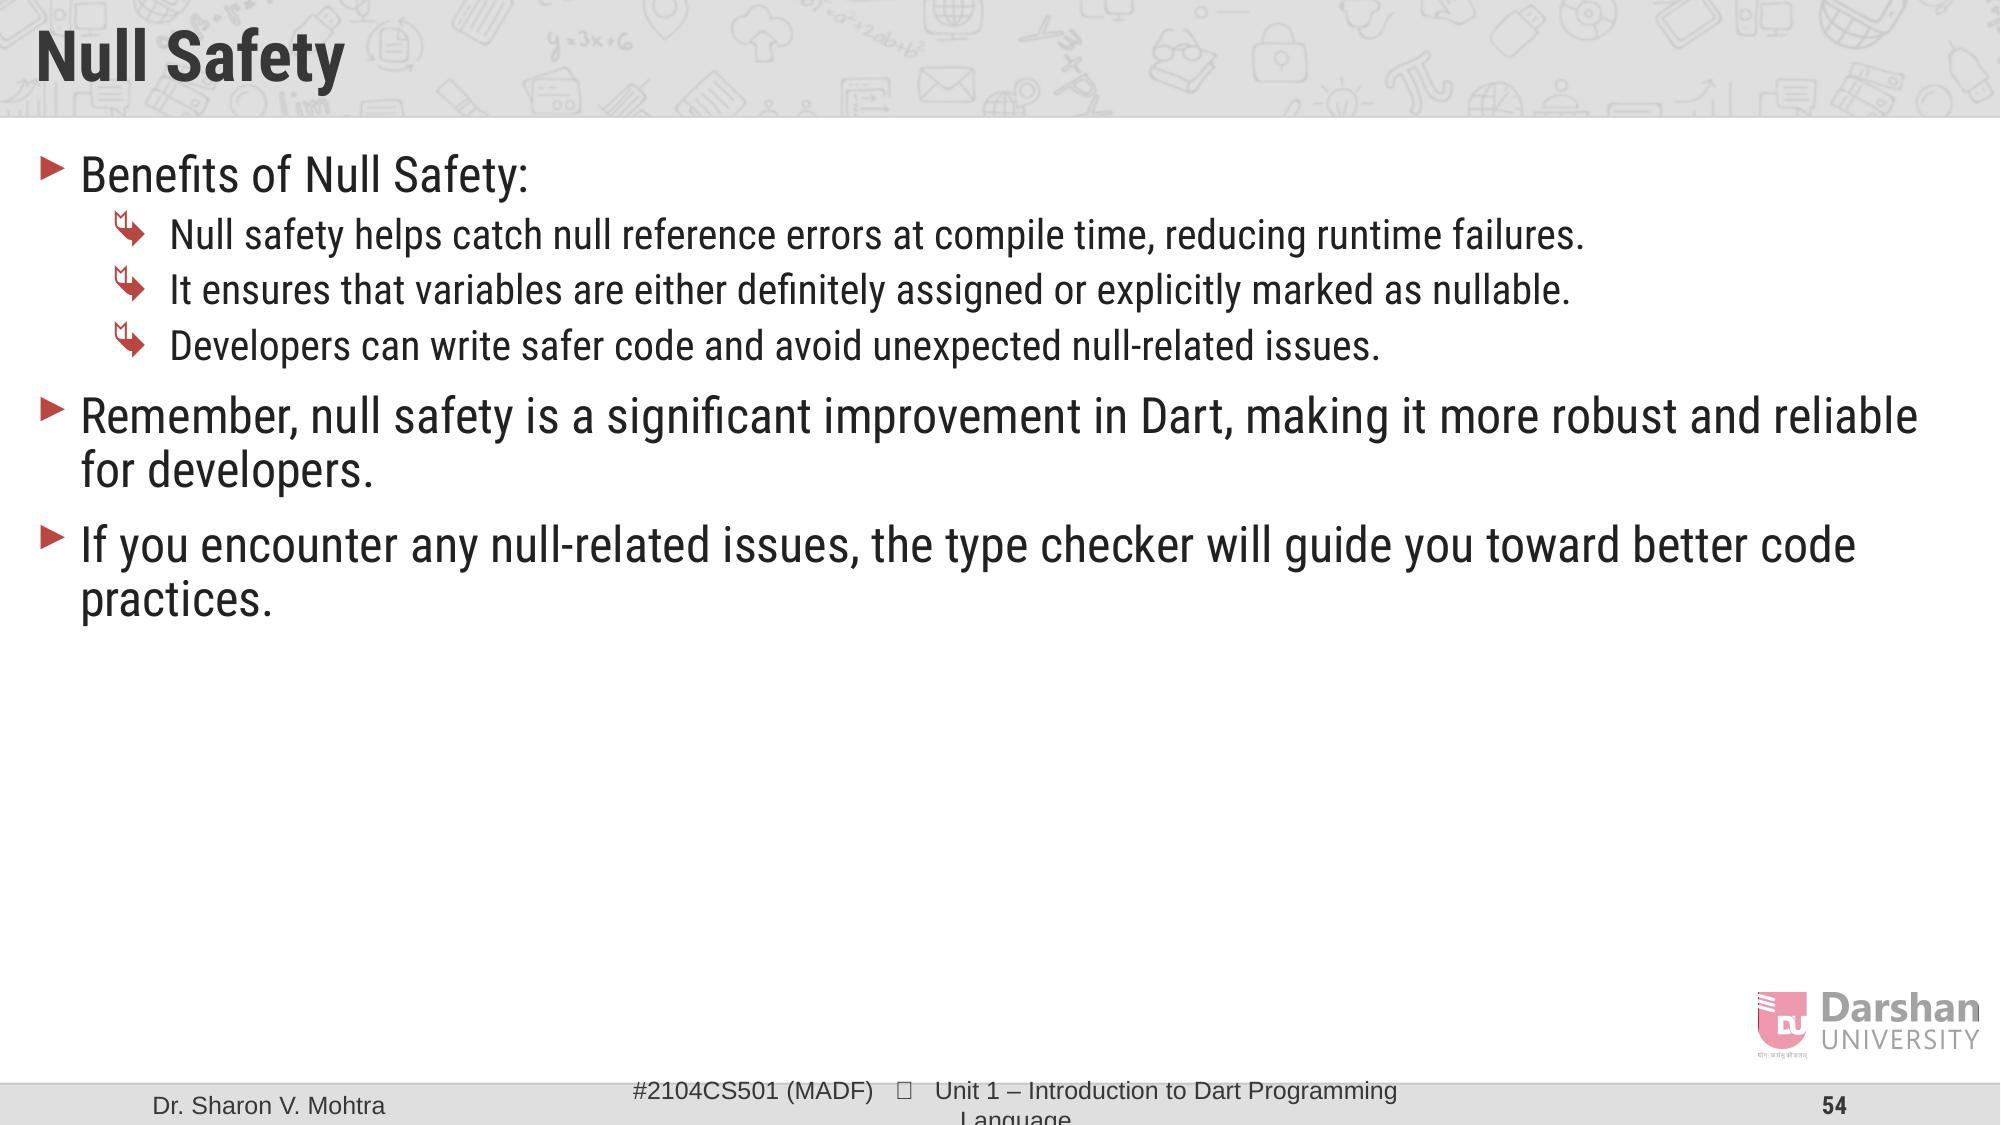

# Null Safety
Benefits of Null Safety:
Null safety helps catch null reference errors at compile time, reducing runtime failures.
It ensures that variables are either definitely assigned or explicitly marked as nullable.
Developers can write safer code and avoid unexpected null-related issues.
Remember, null safety is a significant improvement in Dart, making it more robust and reliable for developers.
If you encounter any null-related issues, the type checker will guide you toward better code practices.